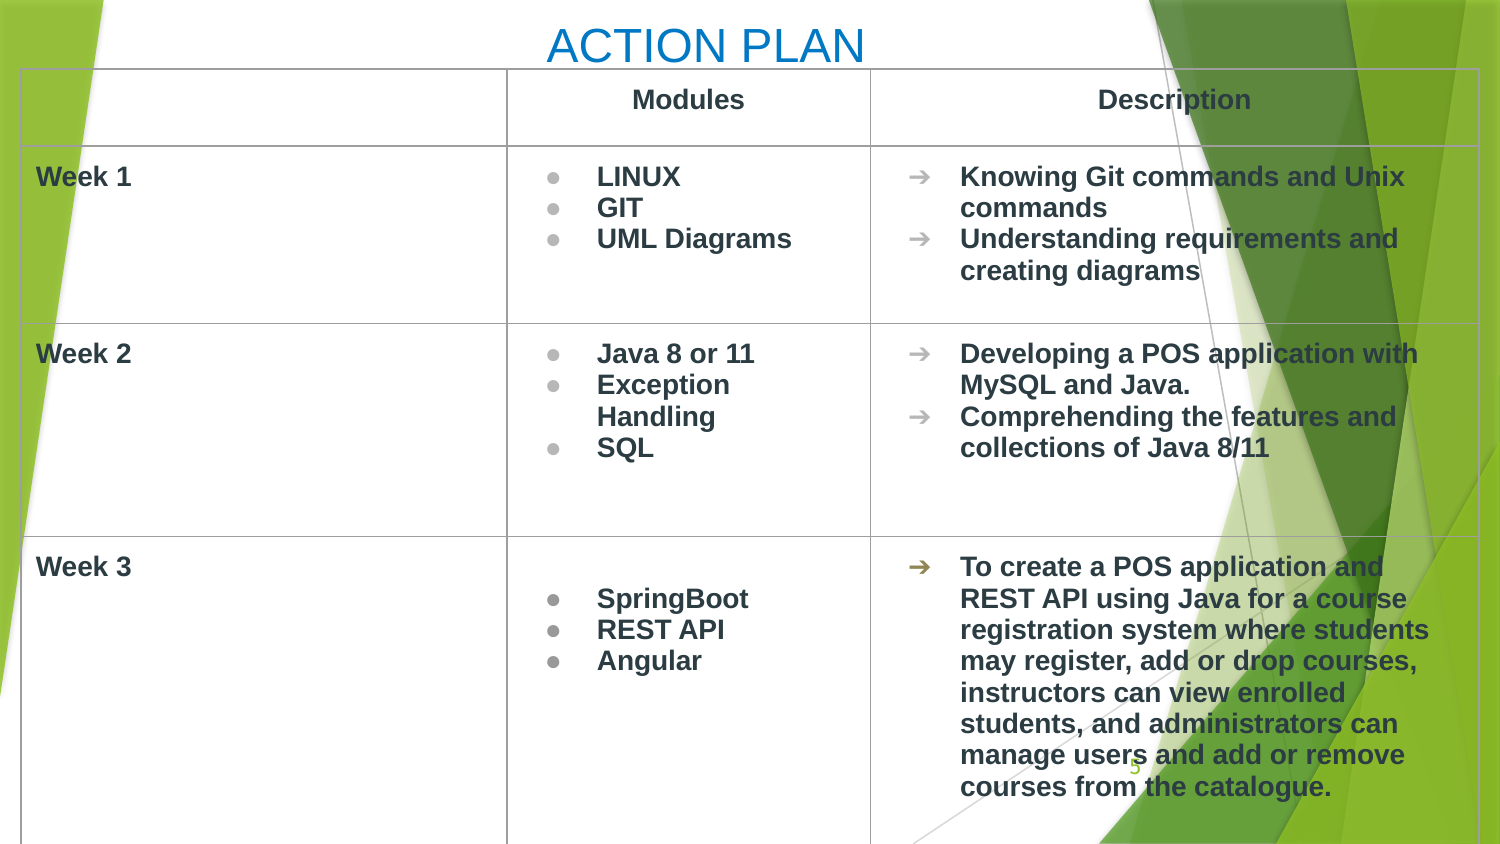

ACTION PLAN
|  | Modules | Description |
| --- | --- | --- |
| Week 1 | LINUX GIT UML Diagrams | Knowing Git commands and Unix commands Understanding requirements and creating diagrams |
| Week 2 | Java 8 or 11 Exception Handling SQL | Developing a POS application with MySQL and Java. Comprehending the features and collections of Java 8/11 |
| Week 3 | SpringBoot REST API Angular | To create a POS application and REST API using Java for a course registration system where students may register, add or drop courses, instructors can view enrolled students, and administrators can manage users and add or remove courses from the catalogue. |
5